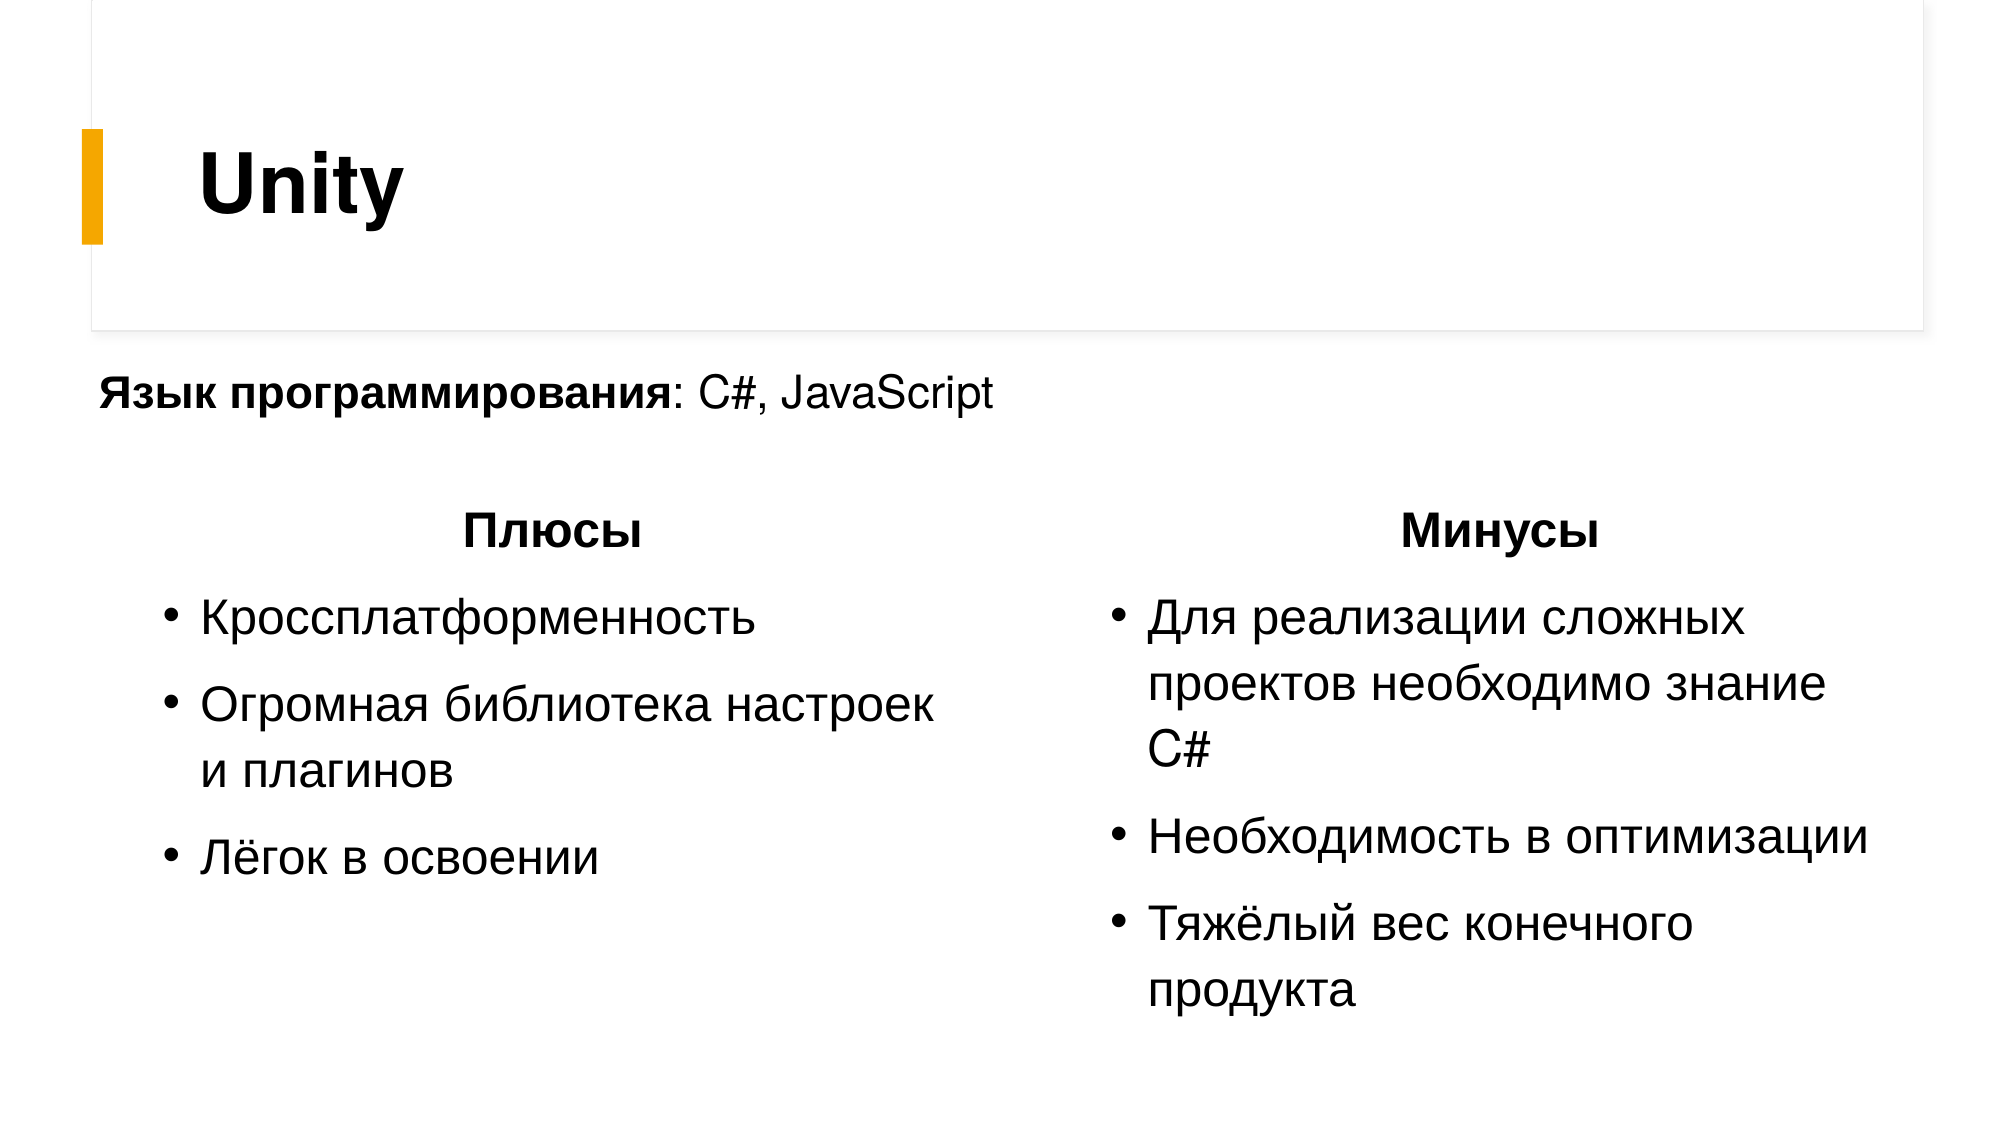

# Unity
Язык программирования: C#, JavaScript
Плюсы
Кроссплатформенность
Огромная библиотека настроек и плагинов
Лёгок в освоении
Минусы
Для реализации сложных проектов необходимо знание C#
Необходимость в оптимизации
Тяжёлый вес конечного продукта